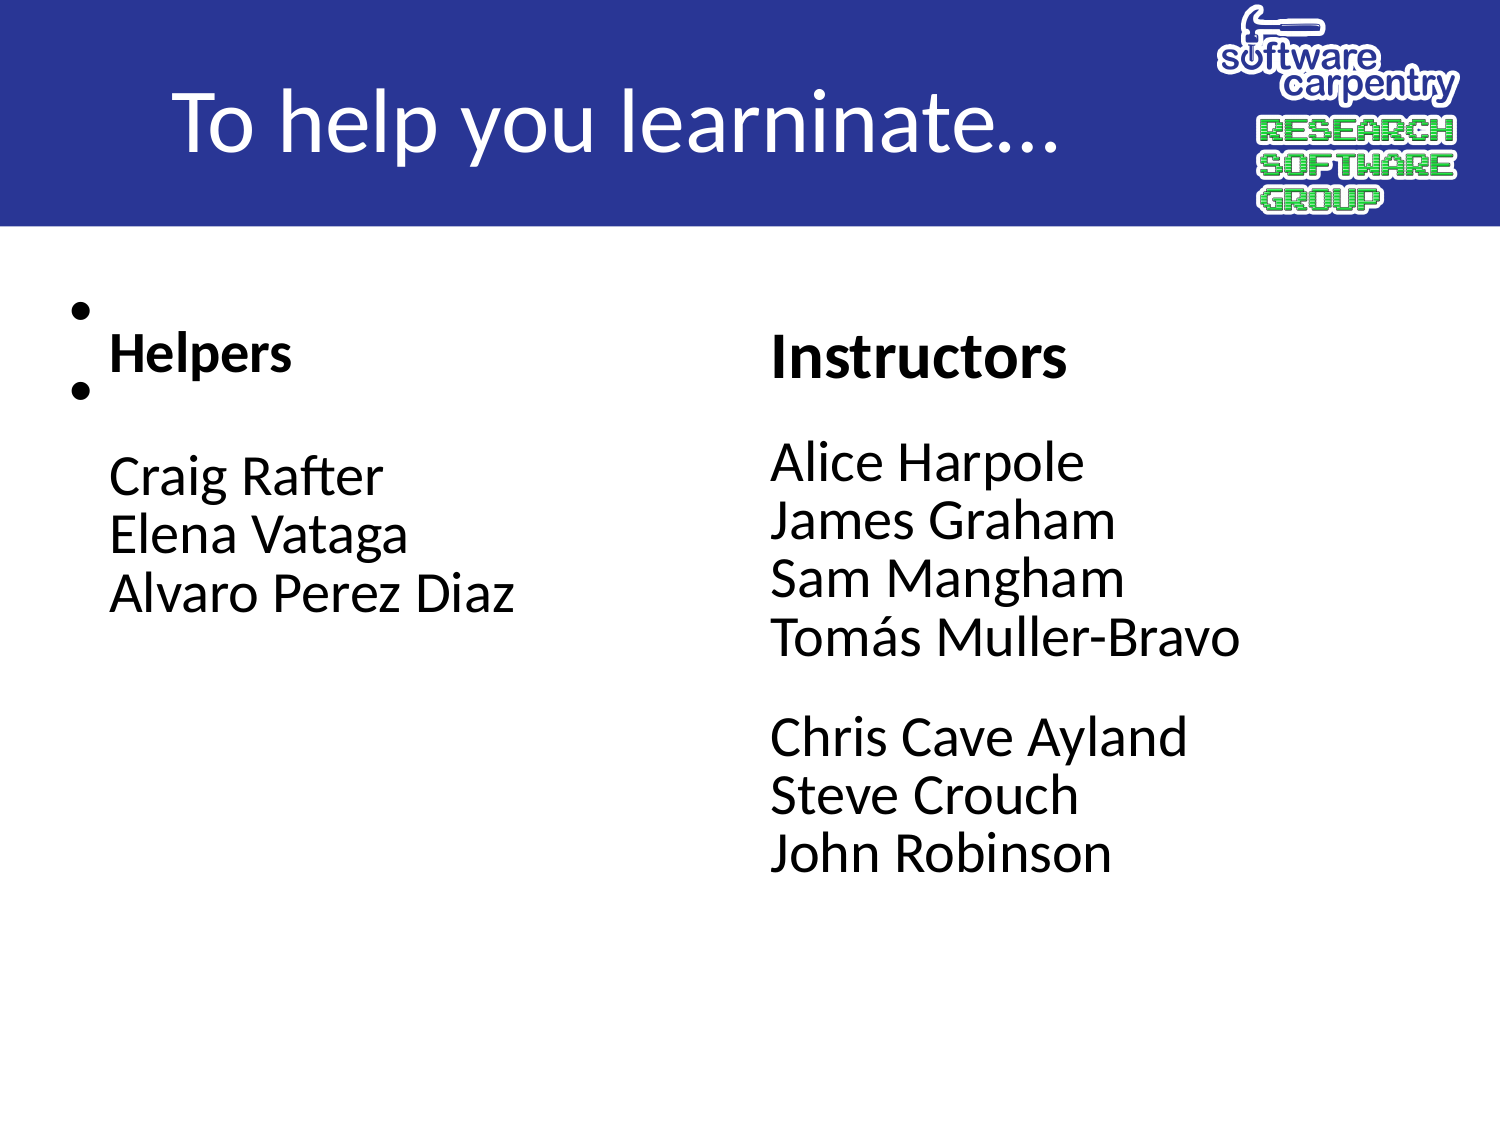

To help you learninate…

| Helpers Craig Rafter Elena Vataga Alvaro Perez Diaz | Instructors Alice Harpole James Graham Sam Mangham Tomás Muller-Bravo Chris Cave Ayland Steve Crouch John Robinson |
| --- | --- |